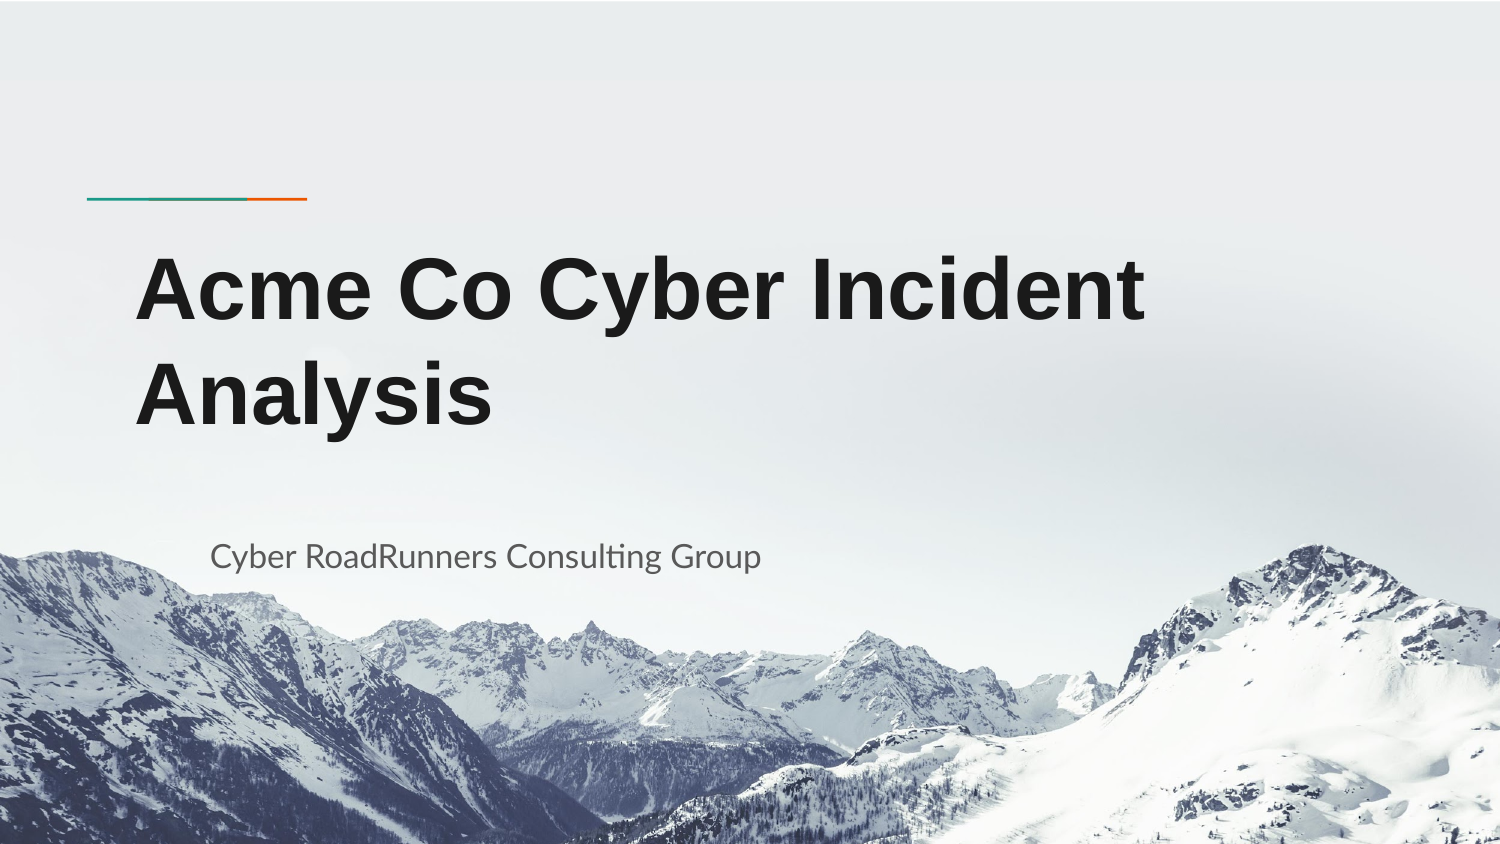

# Acme Co Cyber Incident Analysis
Cyber RoadRunners Consulting Group